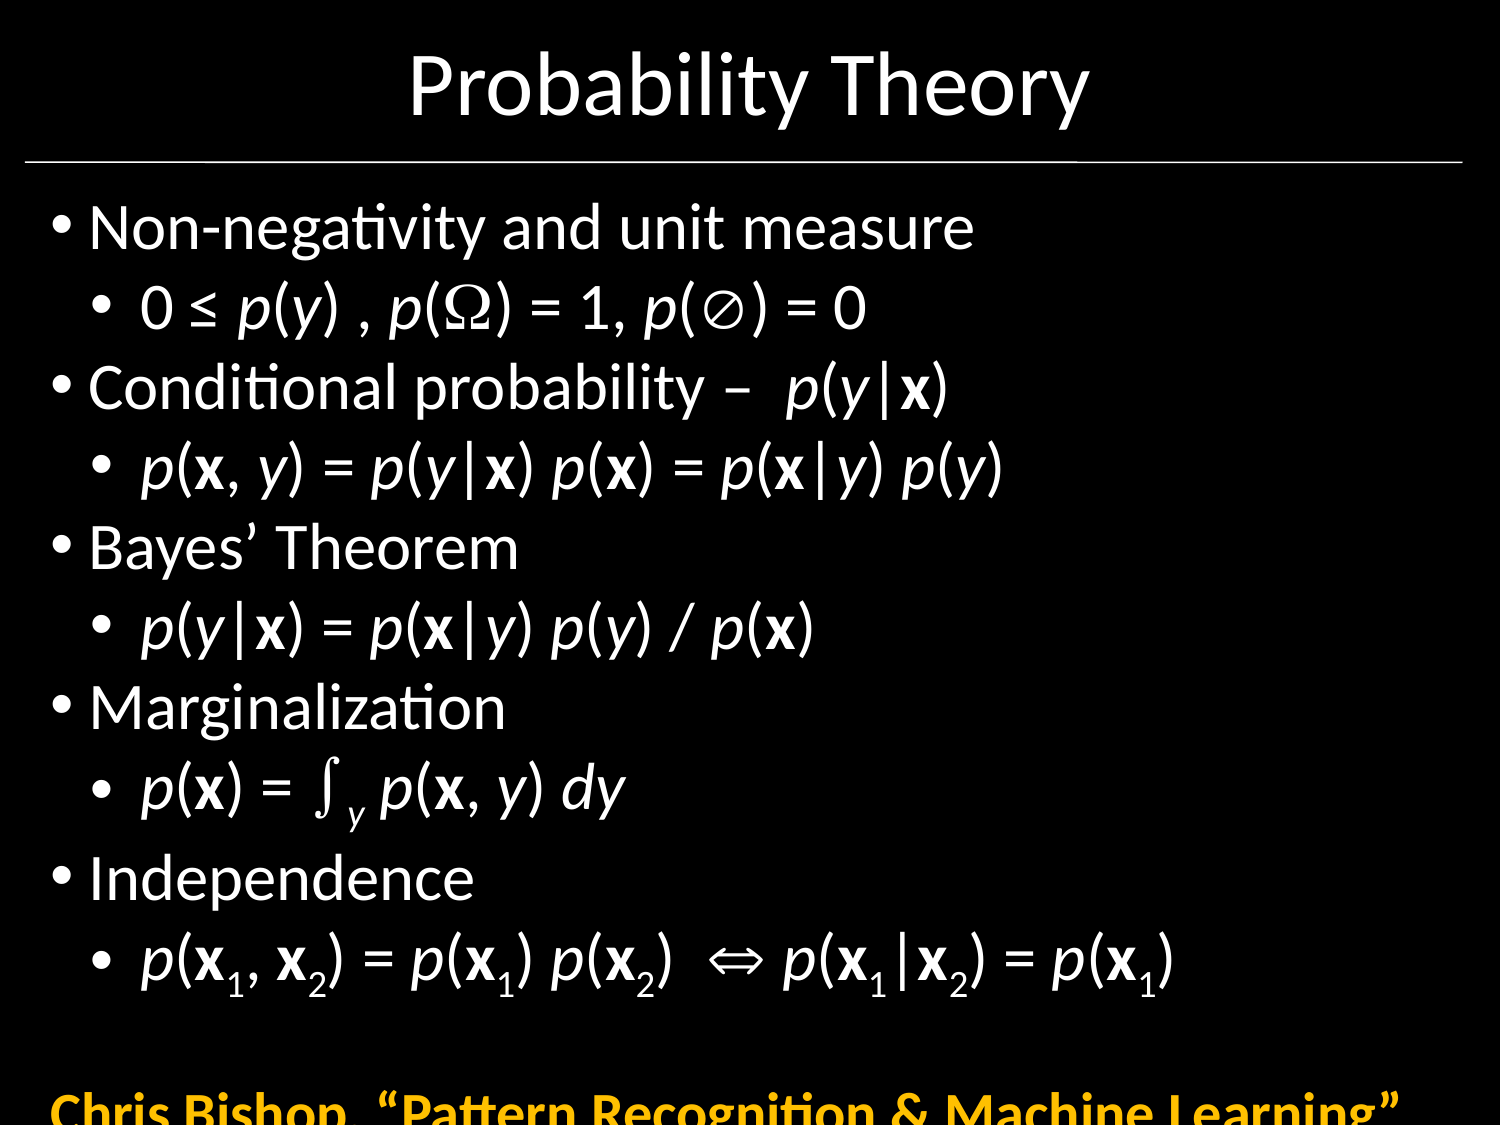

# Probability Theory

 Non-negativity and unit measure
 0 ≤ p(y) , p(Ω) = 1, p(∅) = 0
 Conditional probability –  p(y|x)
 p(x, y) = p(y|x) p(x) = p(x|y) p(y)
 Bayes’ Theorem
 p(y|x) = p(x|y) p(y) / p(x)
 Marginalization
 p(x) = ∫y p(x, y) dy
 Independence
 p(x1, x2) = p(x1) p(x2)  ⇔ p(x1|x2) = p(x1)
Chris Bishop, “Pattern Recognition & Machine Learning”